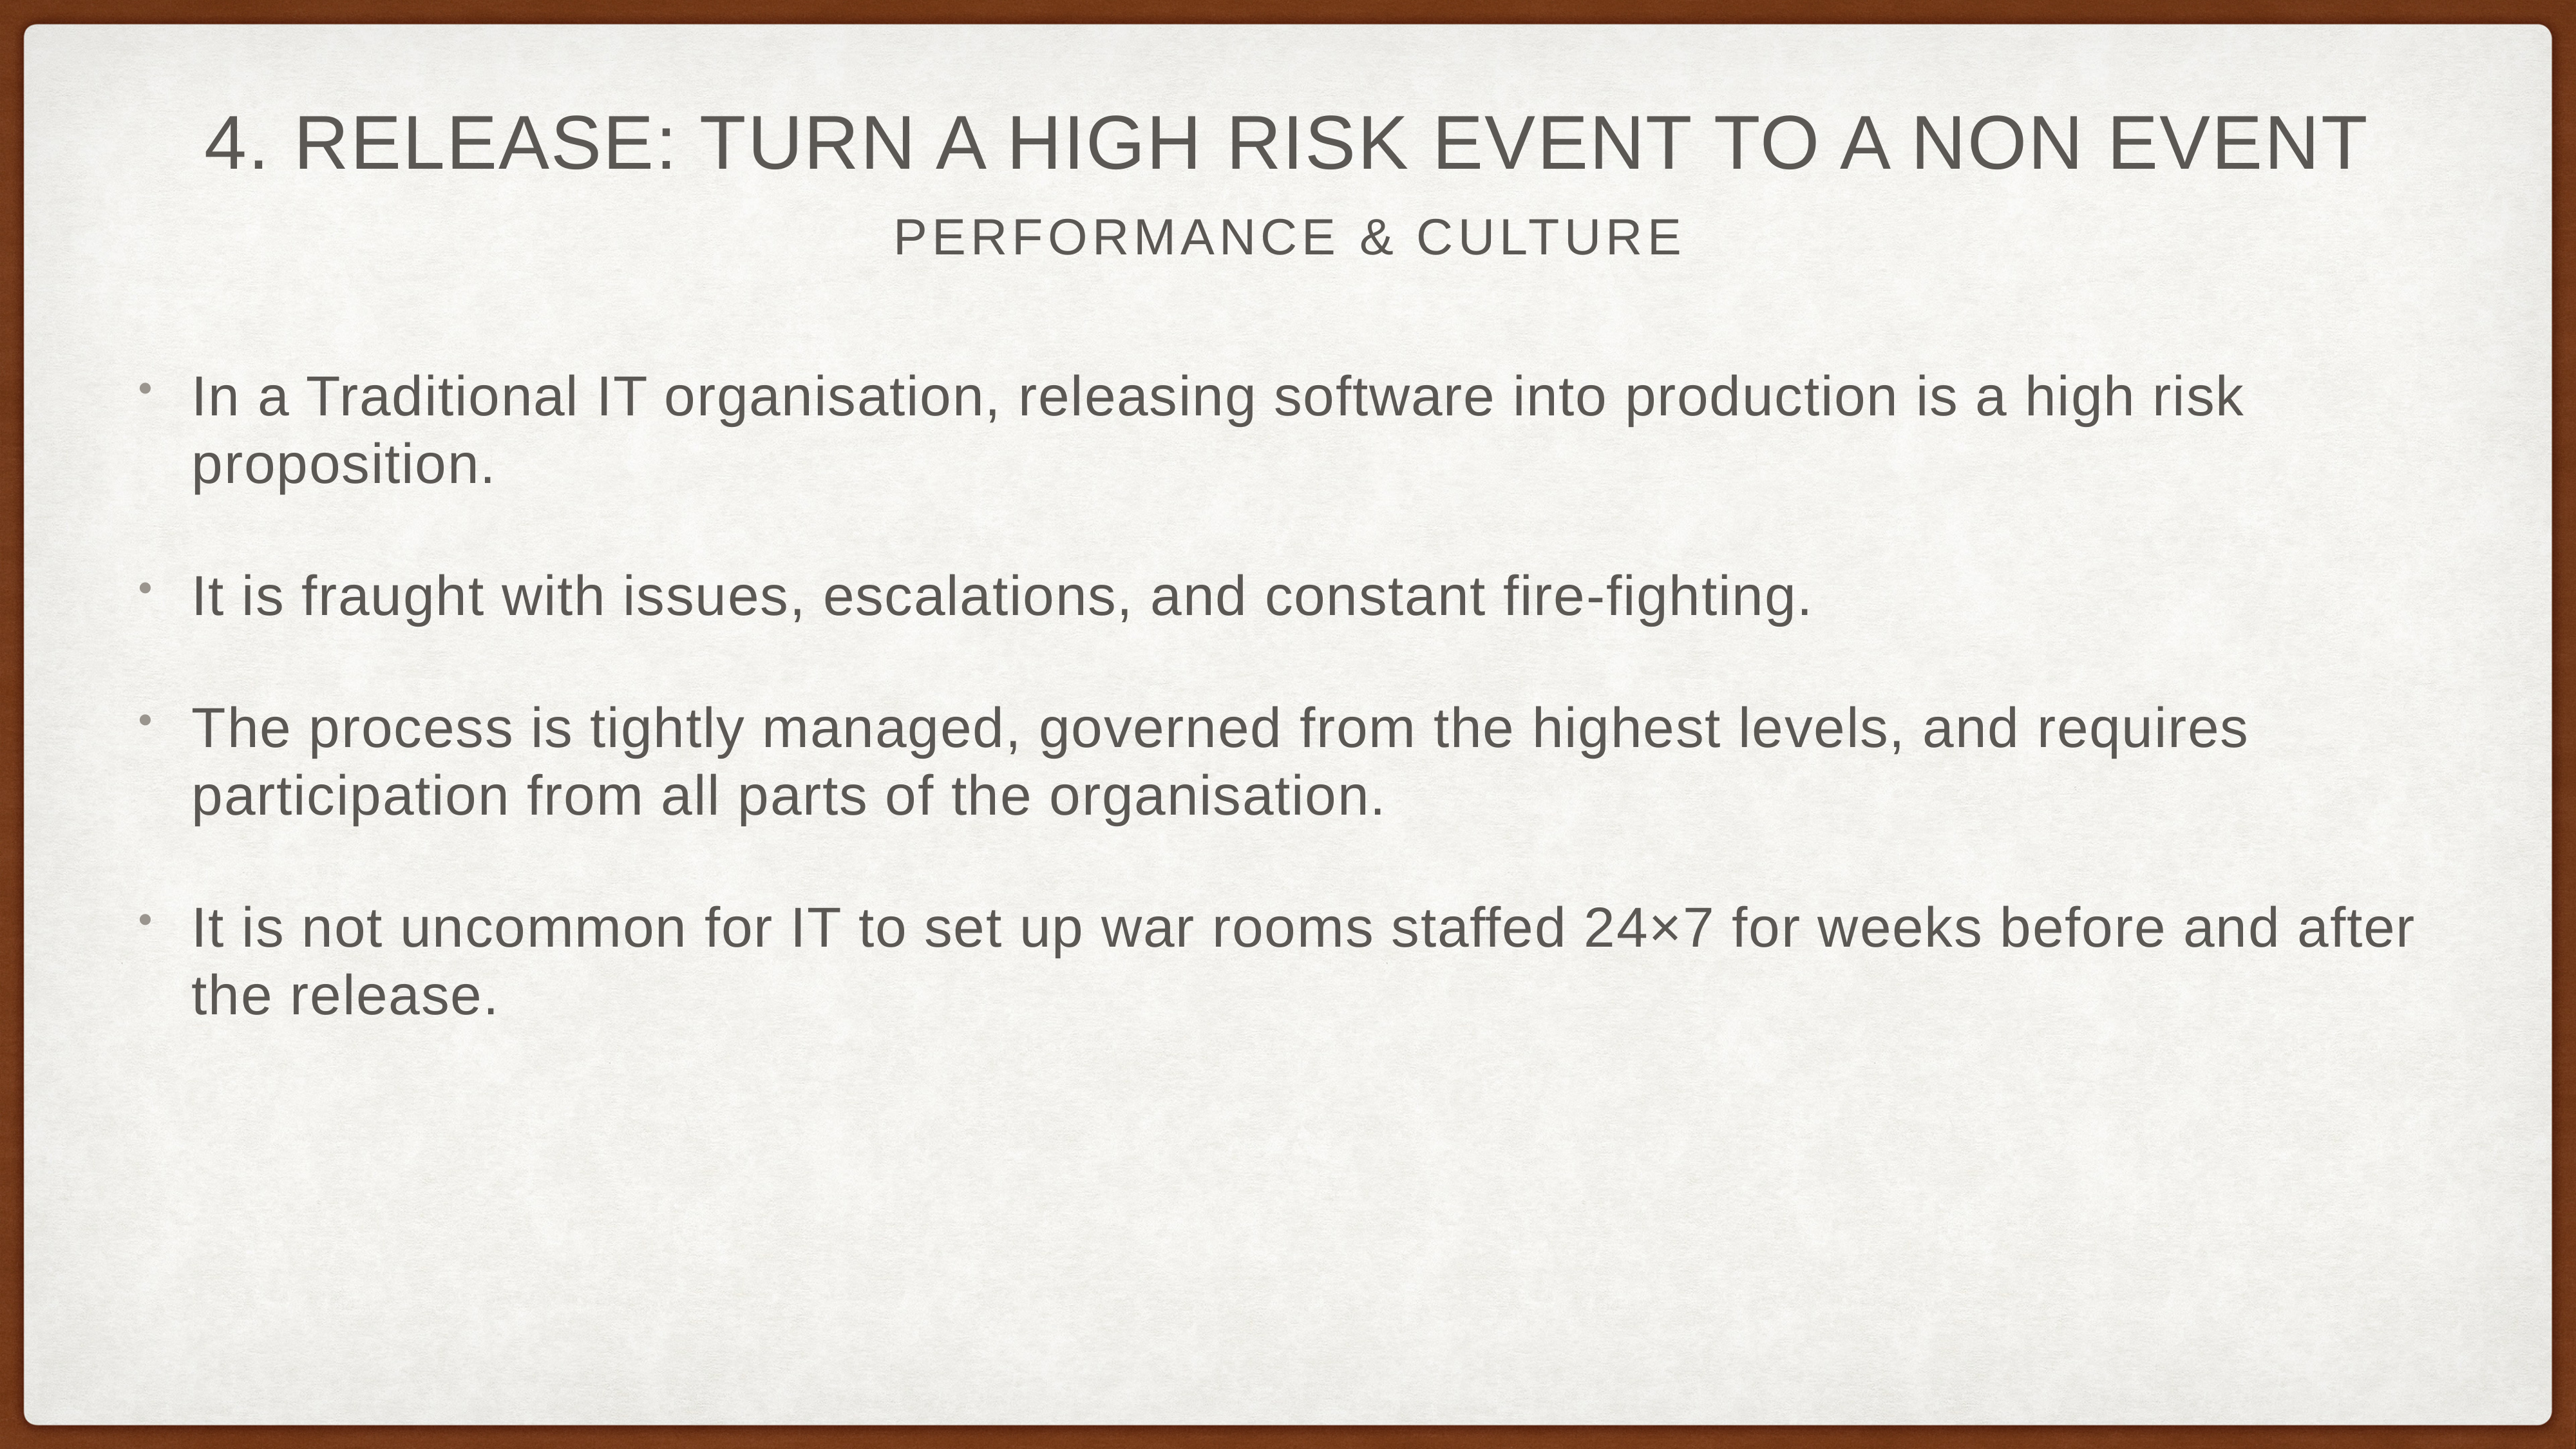

# 4. release: Turn a High Risk Event to a Non Event
Performance & Culture
In a Traditional IT organisation, releasing software into production is a high risk proposition.
It is fraught with issues, escalations, and constant fire-fighting.
The process is tightly managed, governed from the highest levels, and requires participation from all parts of the organisation.
It is not uncommon for IT to set up war rooms staffed 24×7 for weeks before and after the release.